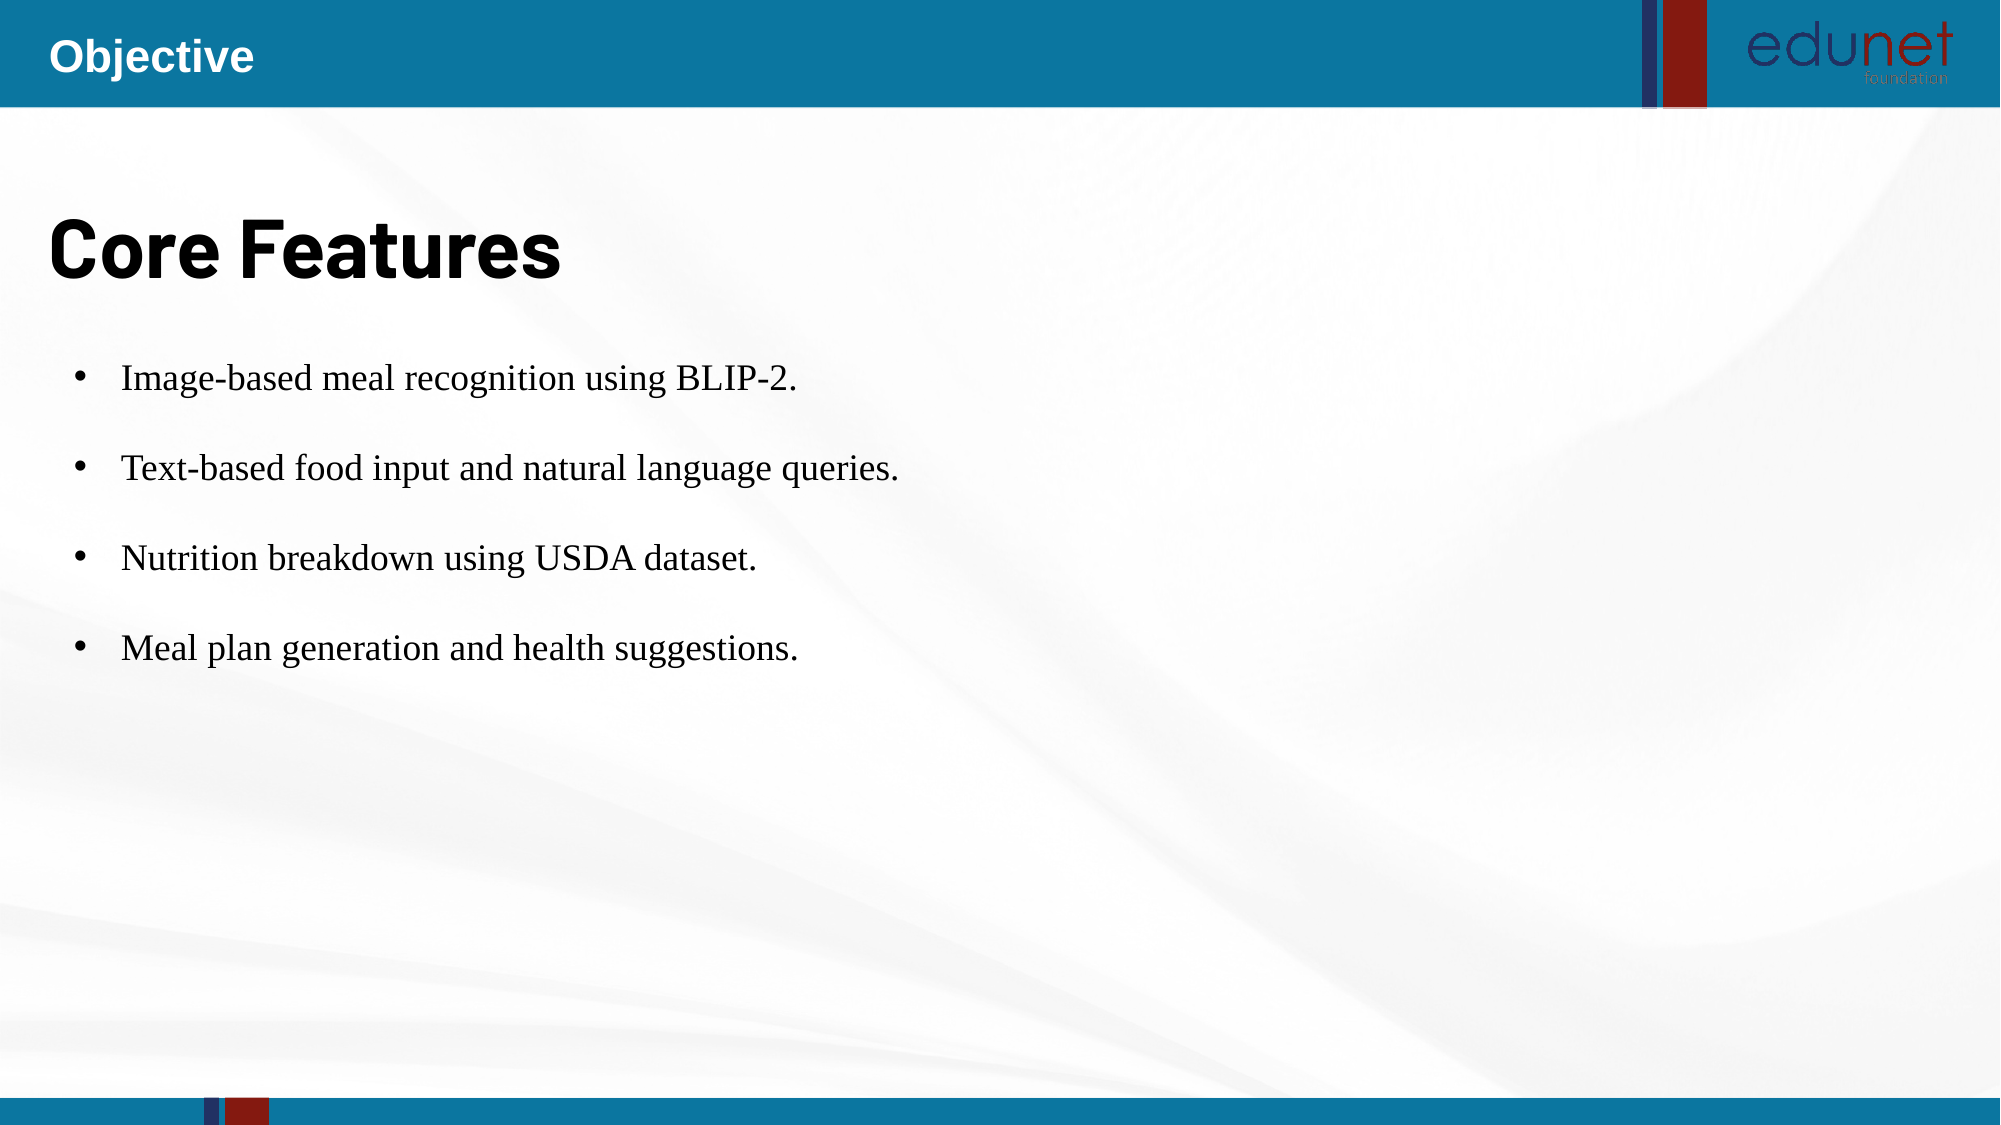

Objective
Core Features
Image-based meal recognition using BLIP-2.
Text-based food input and natural language queries.
Nutrition breakdown using USDA dataset.
Meal plan generation and health suggestions.